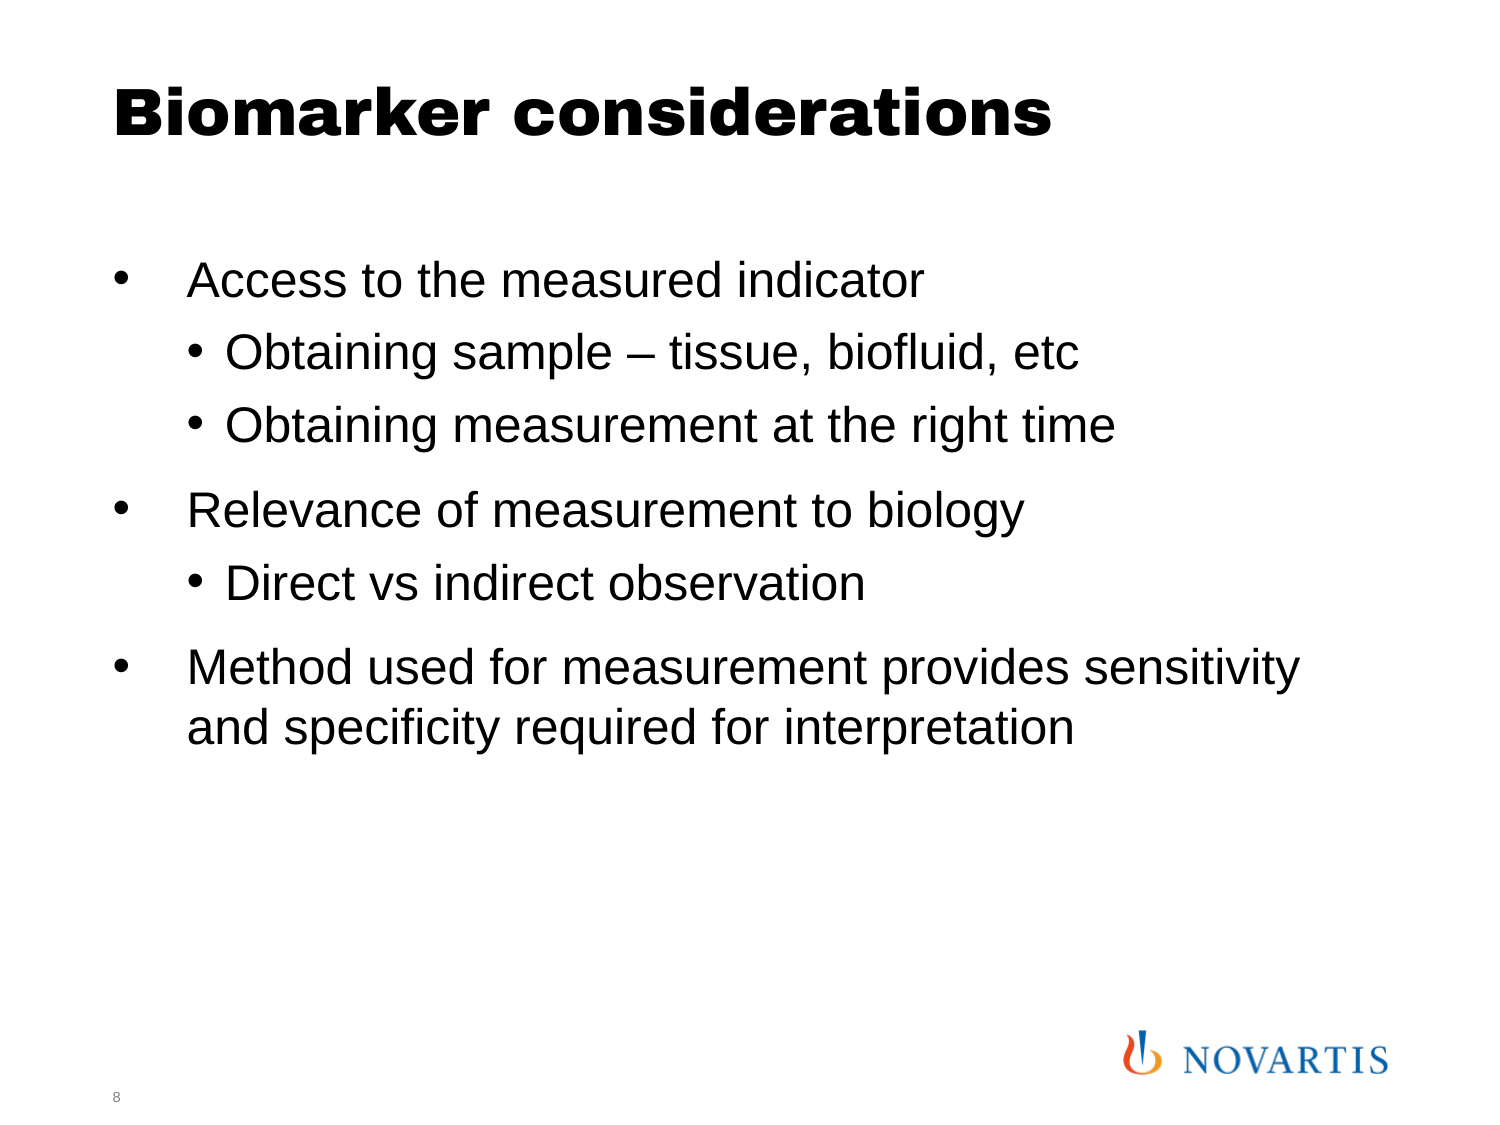

# Biomarker considerations
Access to the measured indicator
Obtaining sample – tissue, biofluid, etc
Obtaining measurement at the right time
Relevance of measurement to biology
Direct vs indirect observation
Method used for measurement provides sensitivity and specificity required for interpretation
8